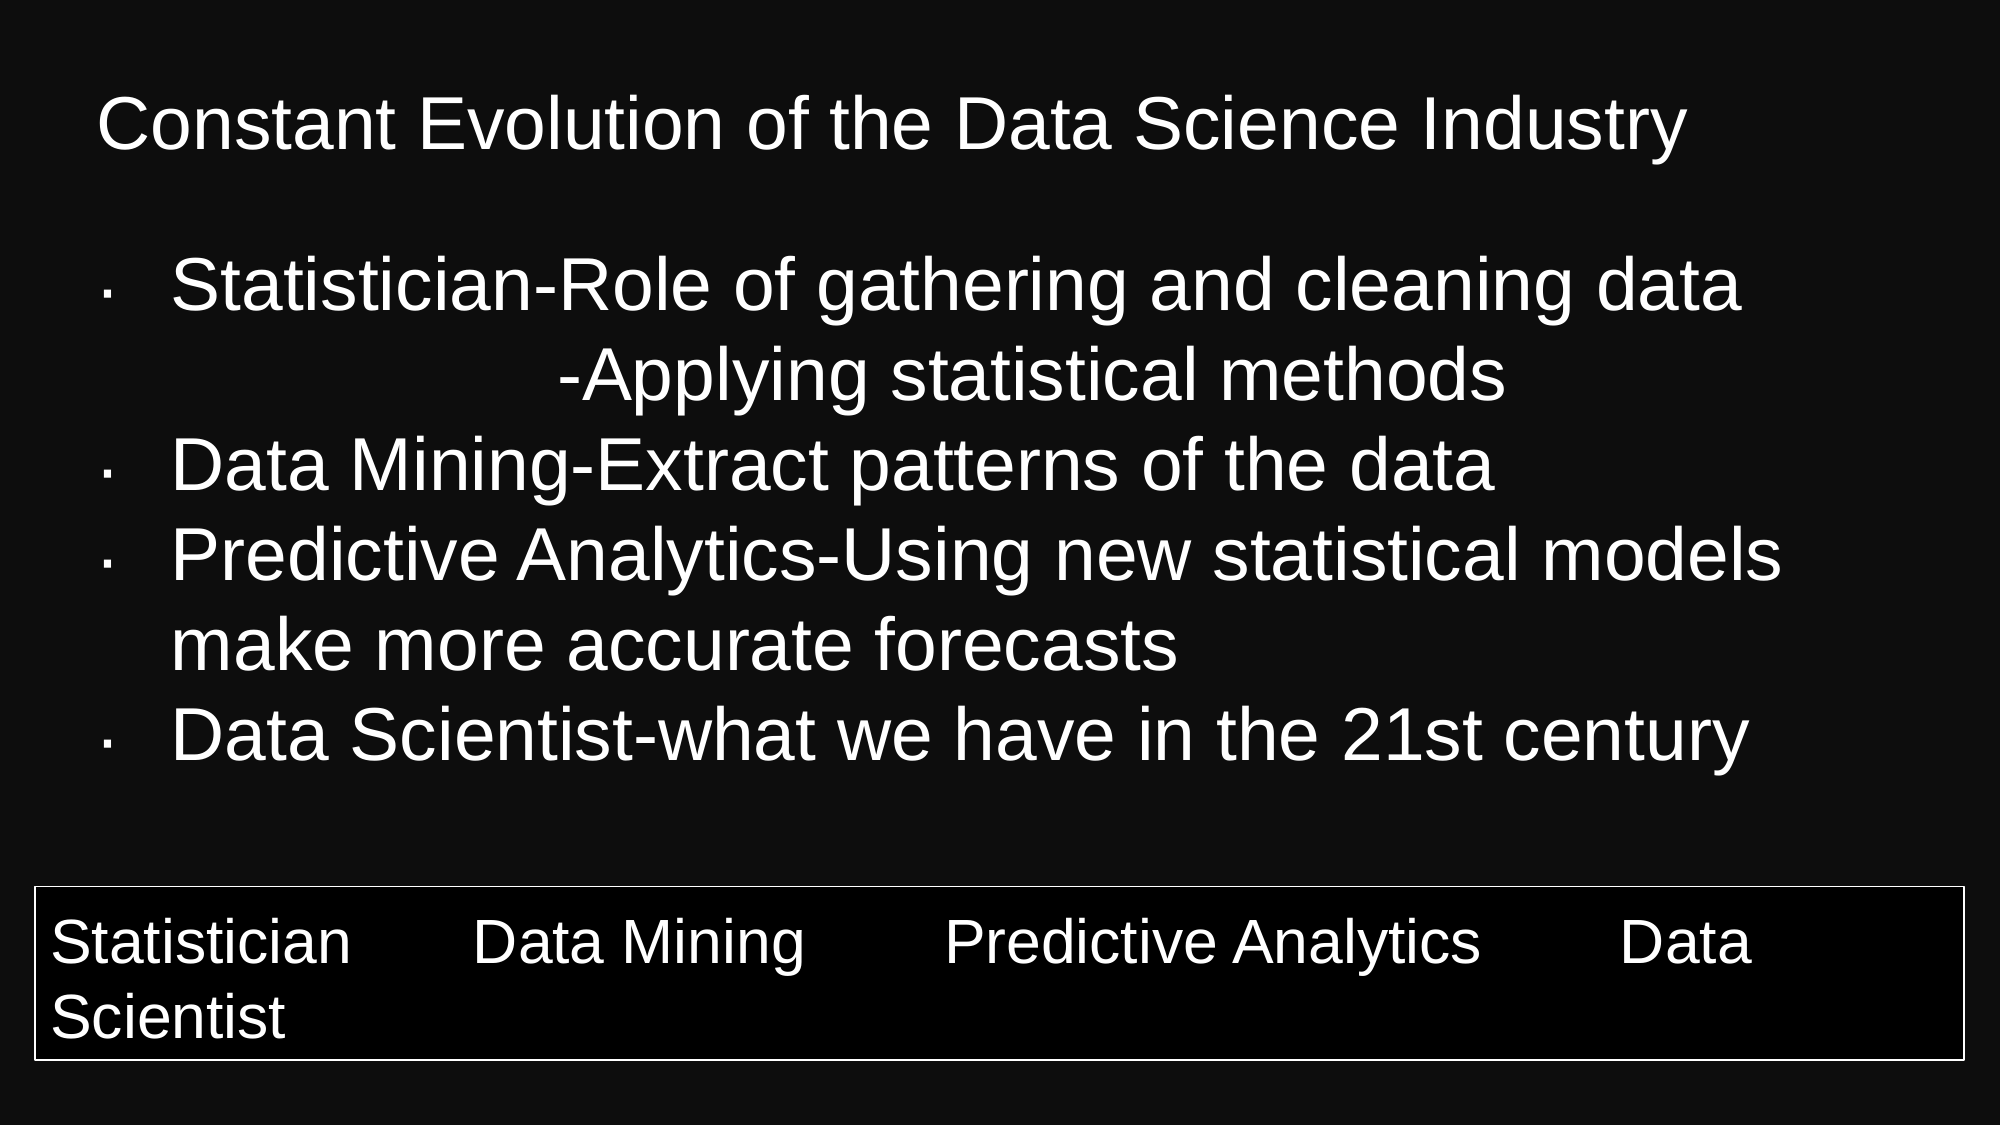

# Constant Evolution of the Data Science Industry
Statistician-Role of gathering and cleaning data
               -Applying statistical methods
Data Mining-Extract patterns of the data
Predictive Analytics-Using new statistical models make more accurate forecasts
Data Scientist-what we have in the 21st century
Statistician       Data Mining        Predictive Analytics        Data Scientist